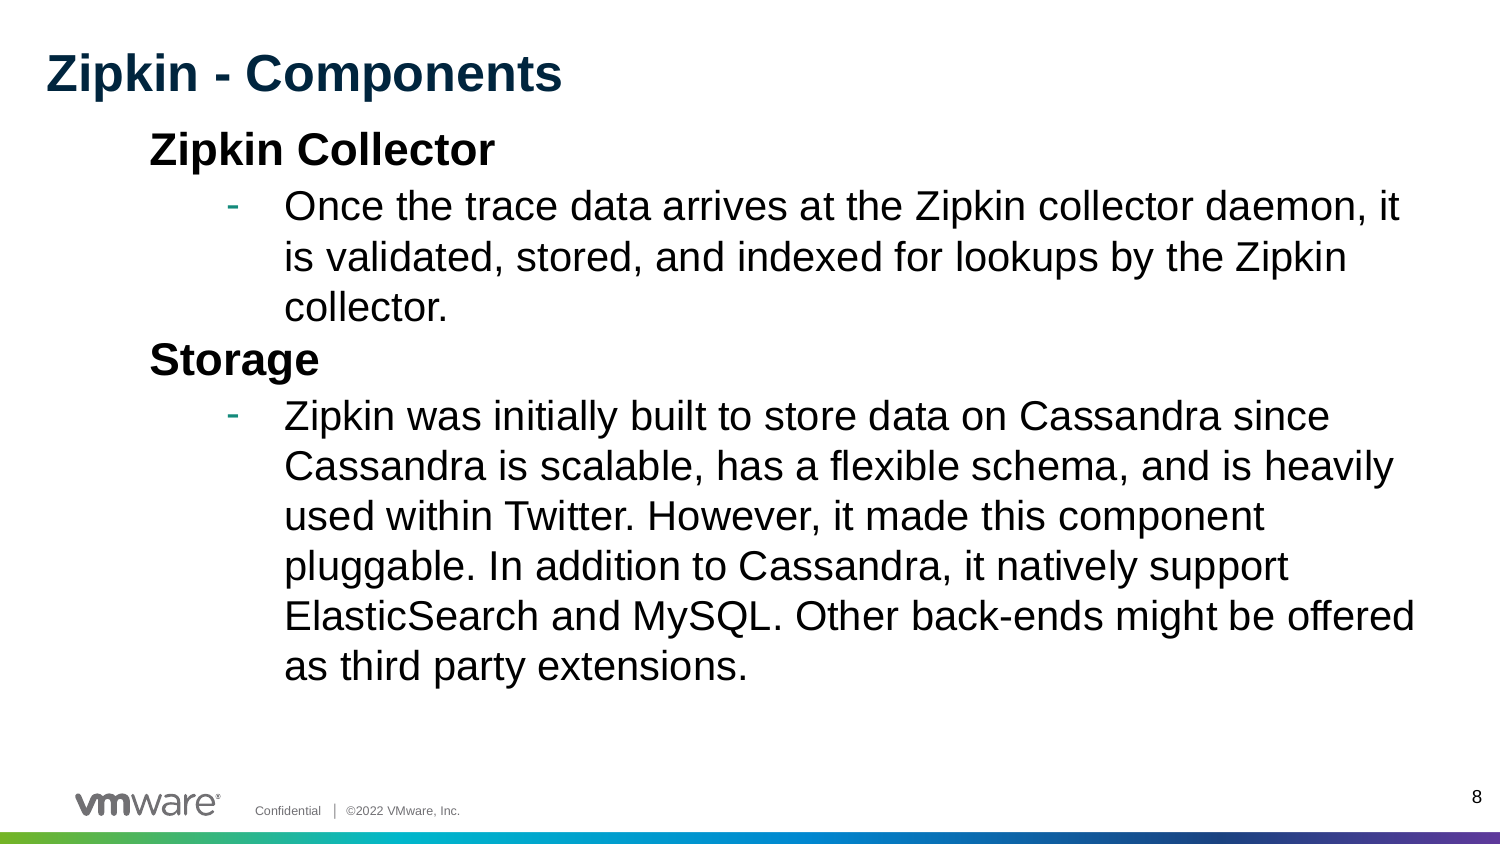

# Zipkin - Components
Zipkin Collector
Once the trace data arrives at the Zipkin collector daemon, it is validated, stored, and indexed for lookups by the Zipkin collector.
Storage
Zipkin was initially built to store data on Cassandra since Cassandra is scalable, has a flexible schema, and is heavily used within Twitter. However, it made this component pluggable. In addition to Cassandra, it natively support ElasticSearch and MySQL. Other back-ends might be offered as third party extensions.

8